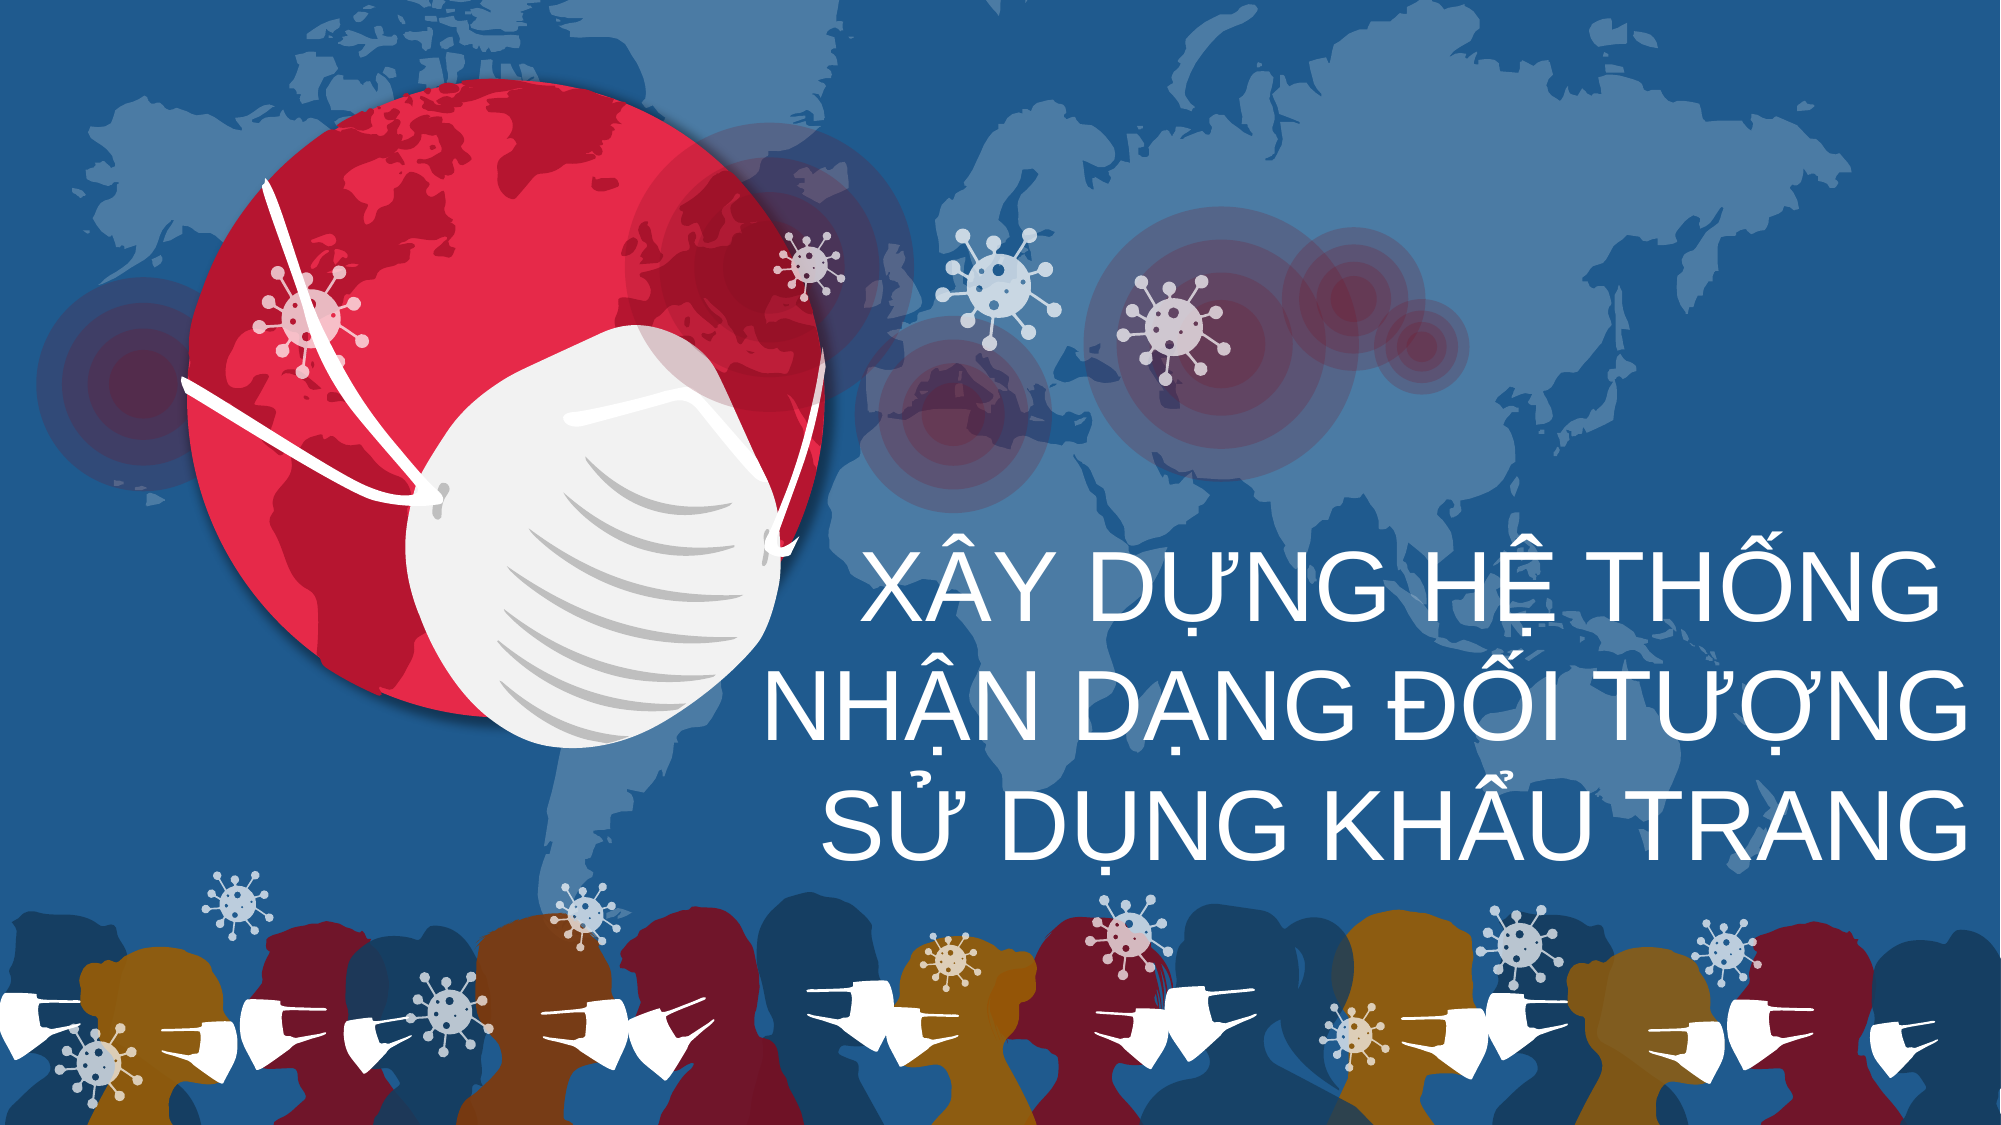

XÂY DỰNG HỆ THỐNG
NHẬN DẠNG ĐỐI TƯỢNG
SỬ DỤNG KHẨU TRANG